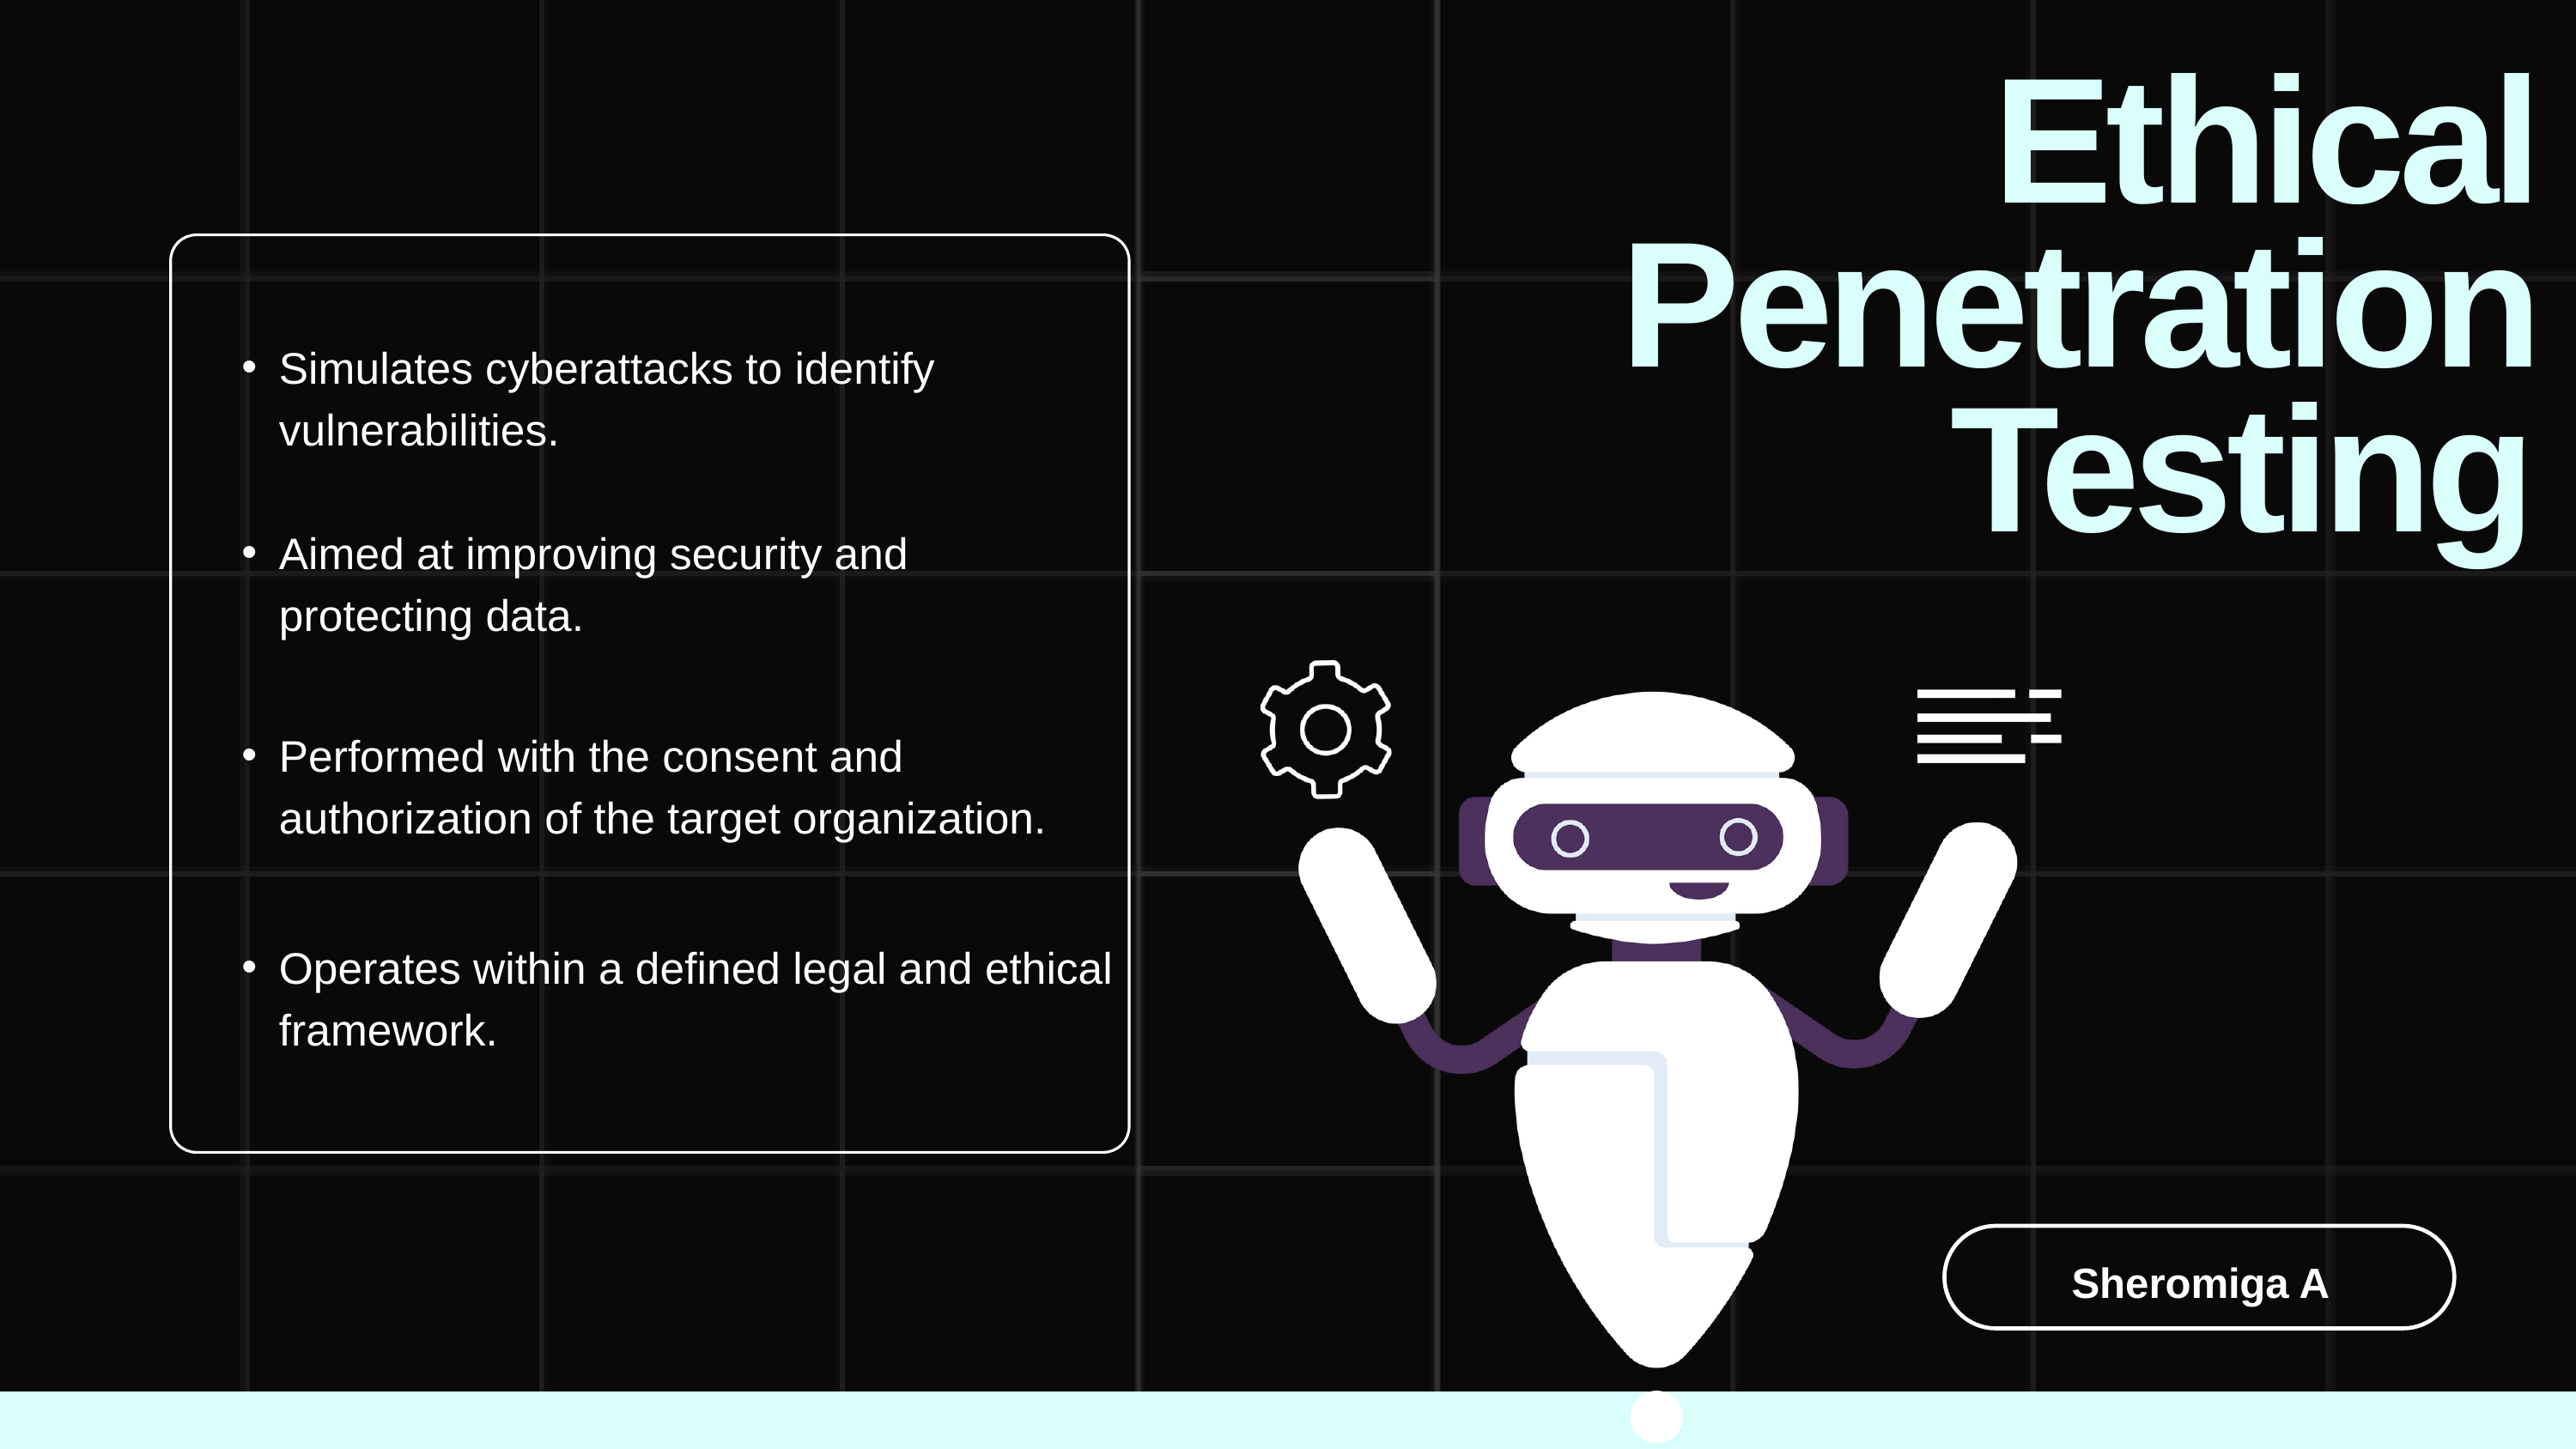

Ethical Penetration Testing

Simulates cyberattacks to identify vulnerabilities.
Aimed at improving security and protecting data.

Performed with the consent and authorization of the target organization.
Operates within a defined legal and ethical framework.

Sheromiga A